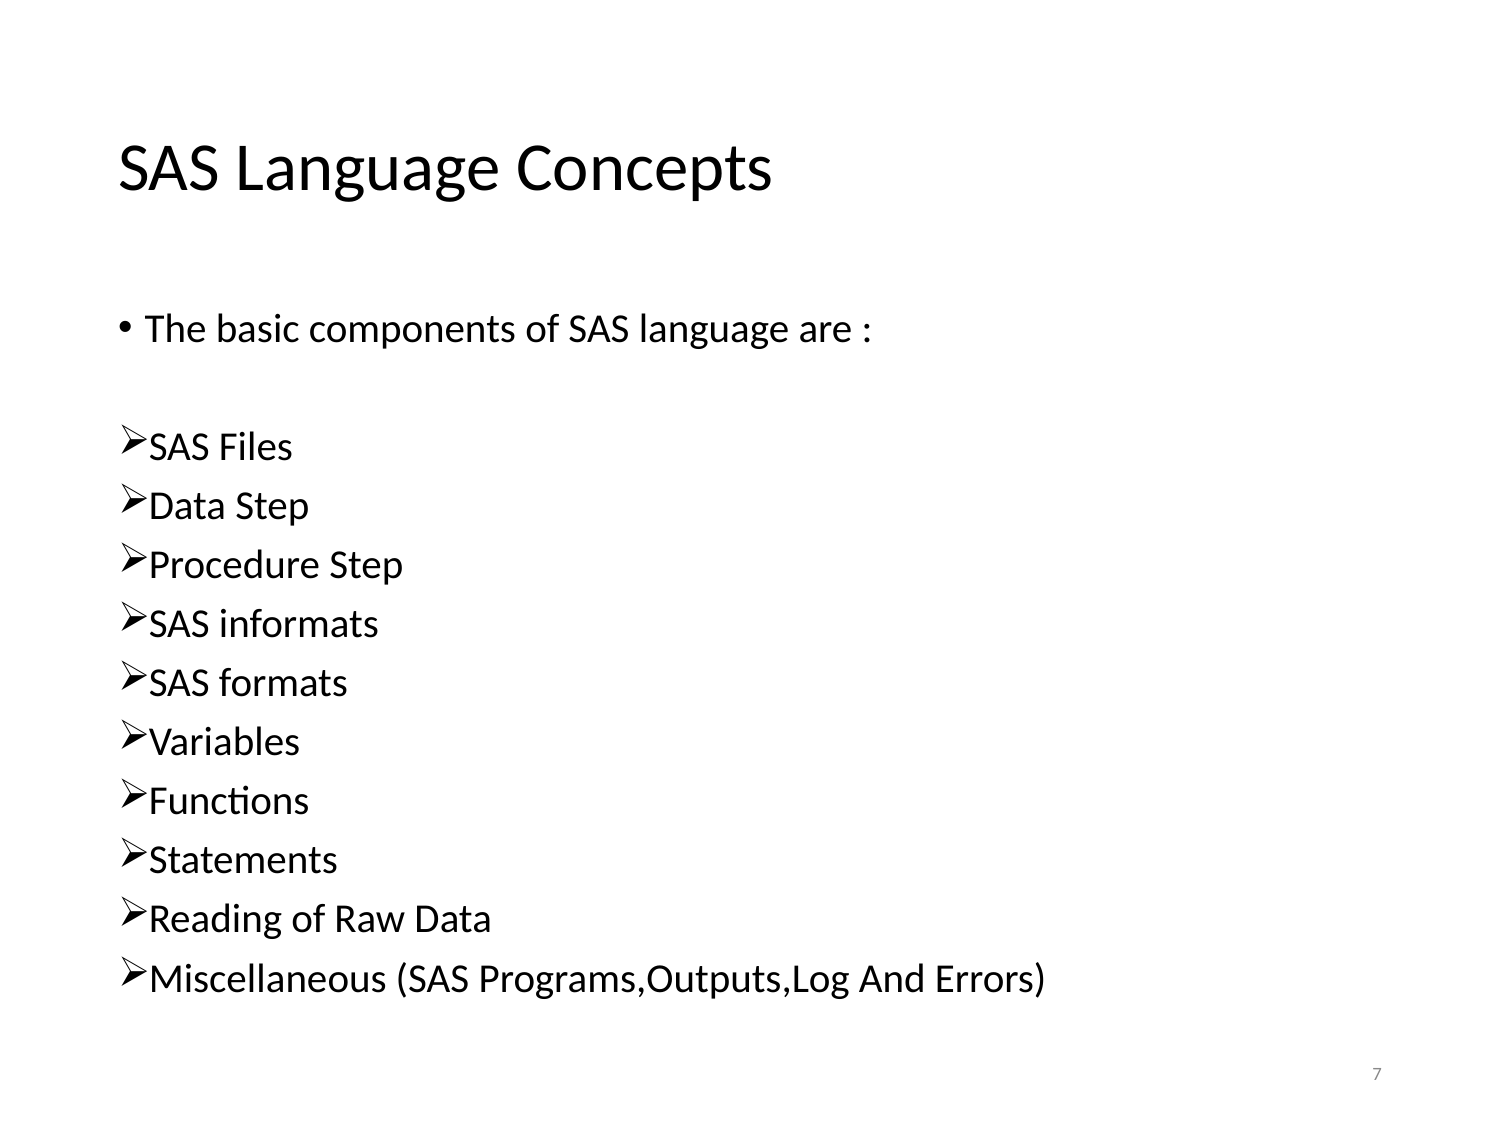

# SAS Language Concepts
The basic components of SAS language are :

SAS Files
Data Step
Procedure Step
SAS informats
SAS formats
Variables
Functions
Statements
Reading of Raw Data
Miscellaneous (SAS Programs,Outputs,Log And Errors)
7